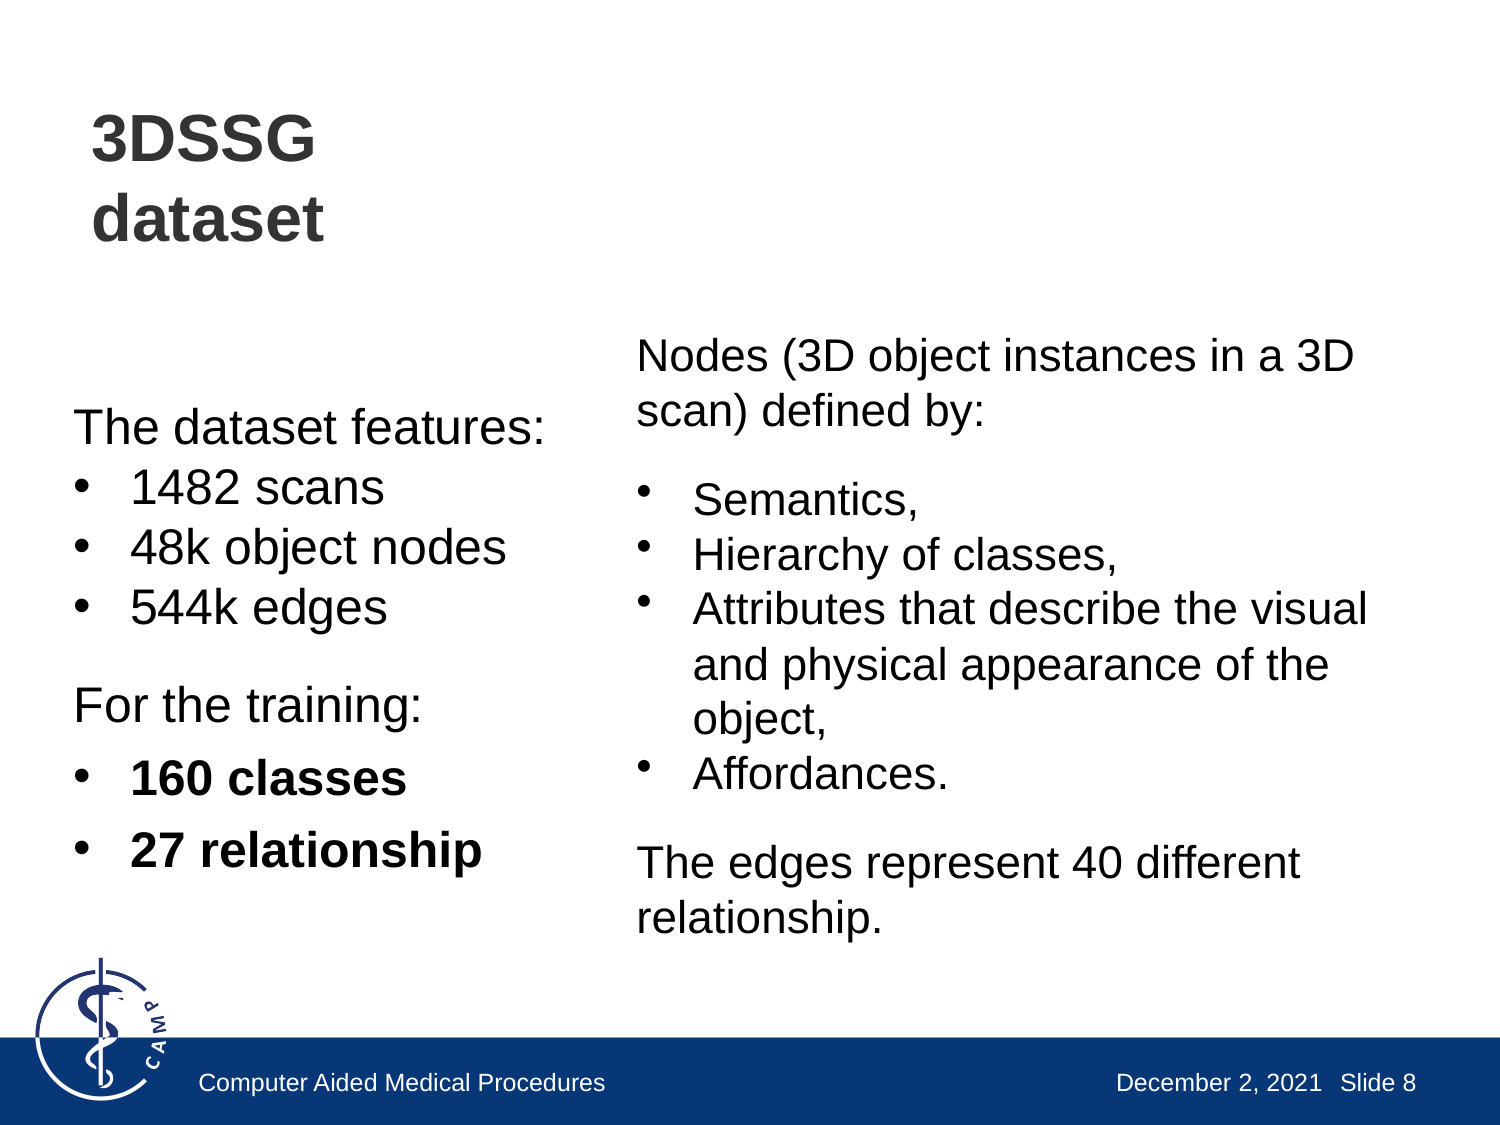

3DSSG dataset
Nodes (3D object instances in a 3D scan) defined by:
Semantics,
Hierarchy of classes,
Attributes that describe the visual and physical appearance of the object,
Affordances.
The edges represent 40 different relationship.
The dataset features:
1482 scans
48k object nodes
544k edges
For the training:
160 classes
27 relationship
Computer Aided Medical Procedures
December 2, 2021
Slide 8